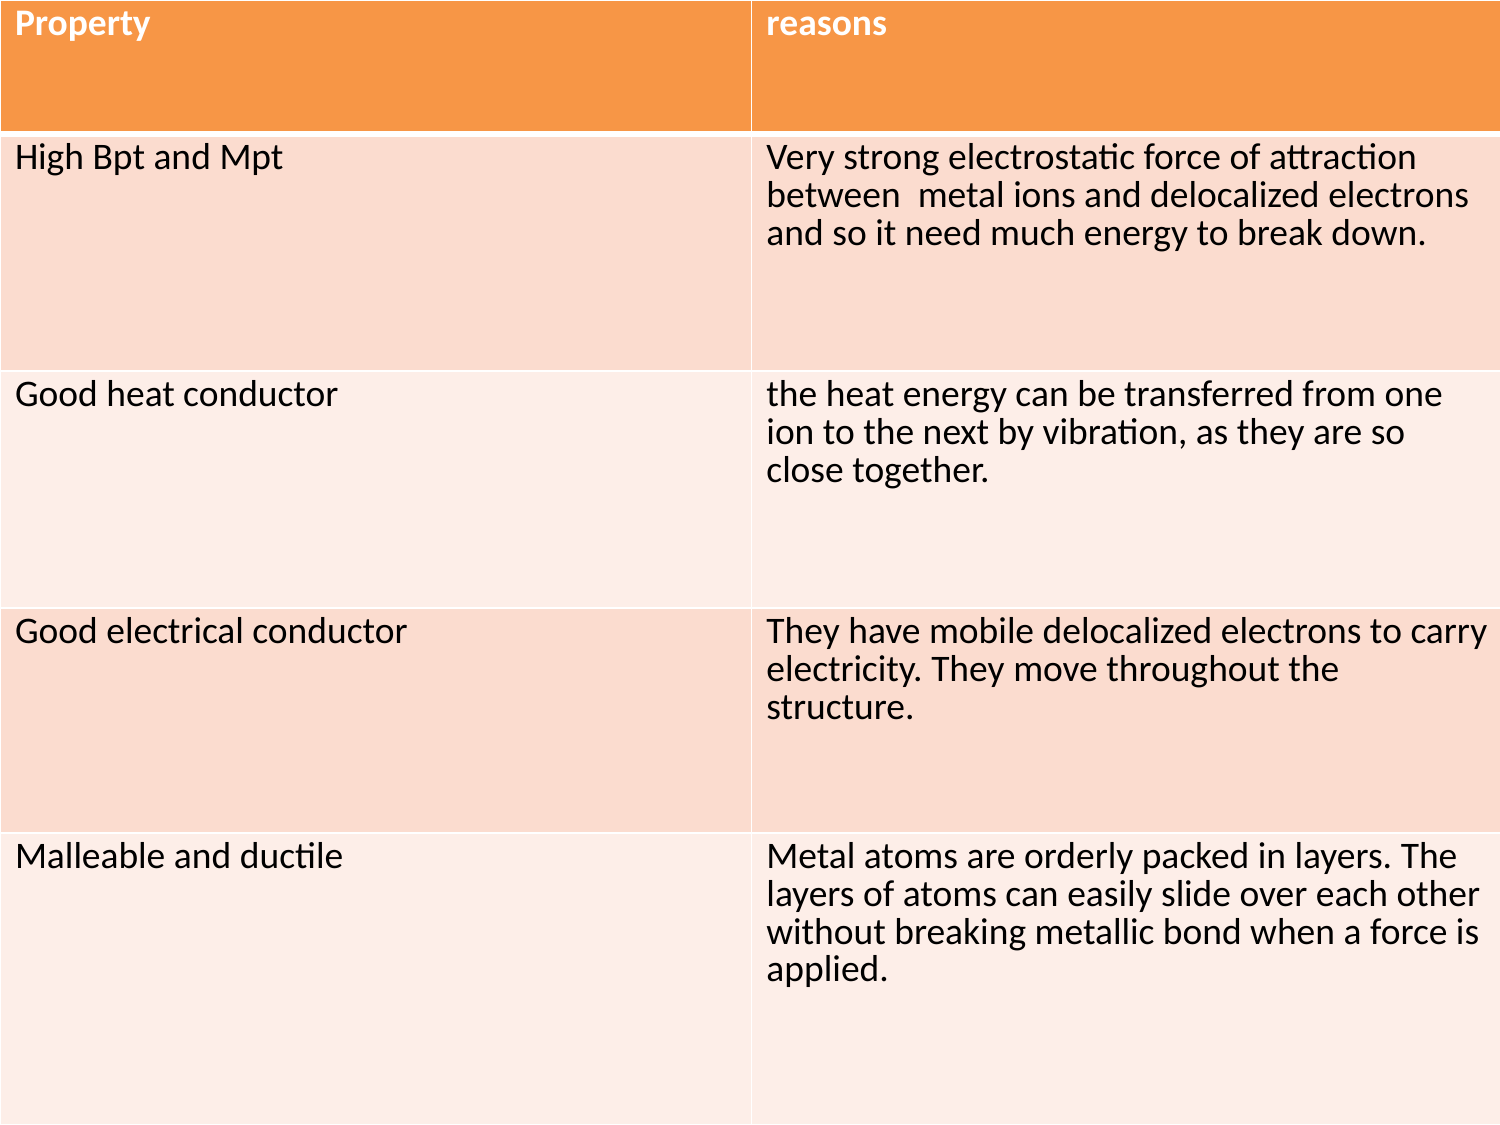

| Property | reasons |
| --- | --- |
| High Bpt and Mpt | Very strong electrostatic force of attraction between metal ions and delocalized electrons and so it need much energy to break down. |
| Good heat conductor | the heat energy can be transferred from one ion to the next by vibration, as they are so close together. |
| Good electrical conductor | They have mobile delocalized electrons to carry electricity. They move throughout the structure. |
| Malleable and ductile | Metal atoms are orderly packed in layers. The layers of atoms can easily slide over each other without breaking metallic bond when a force is applied. |